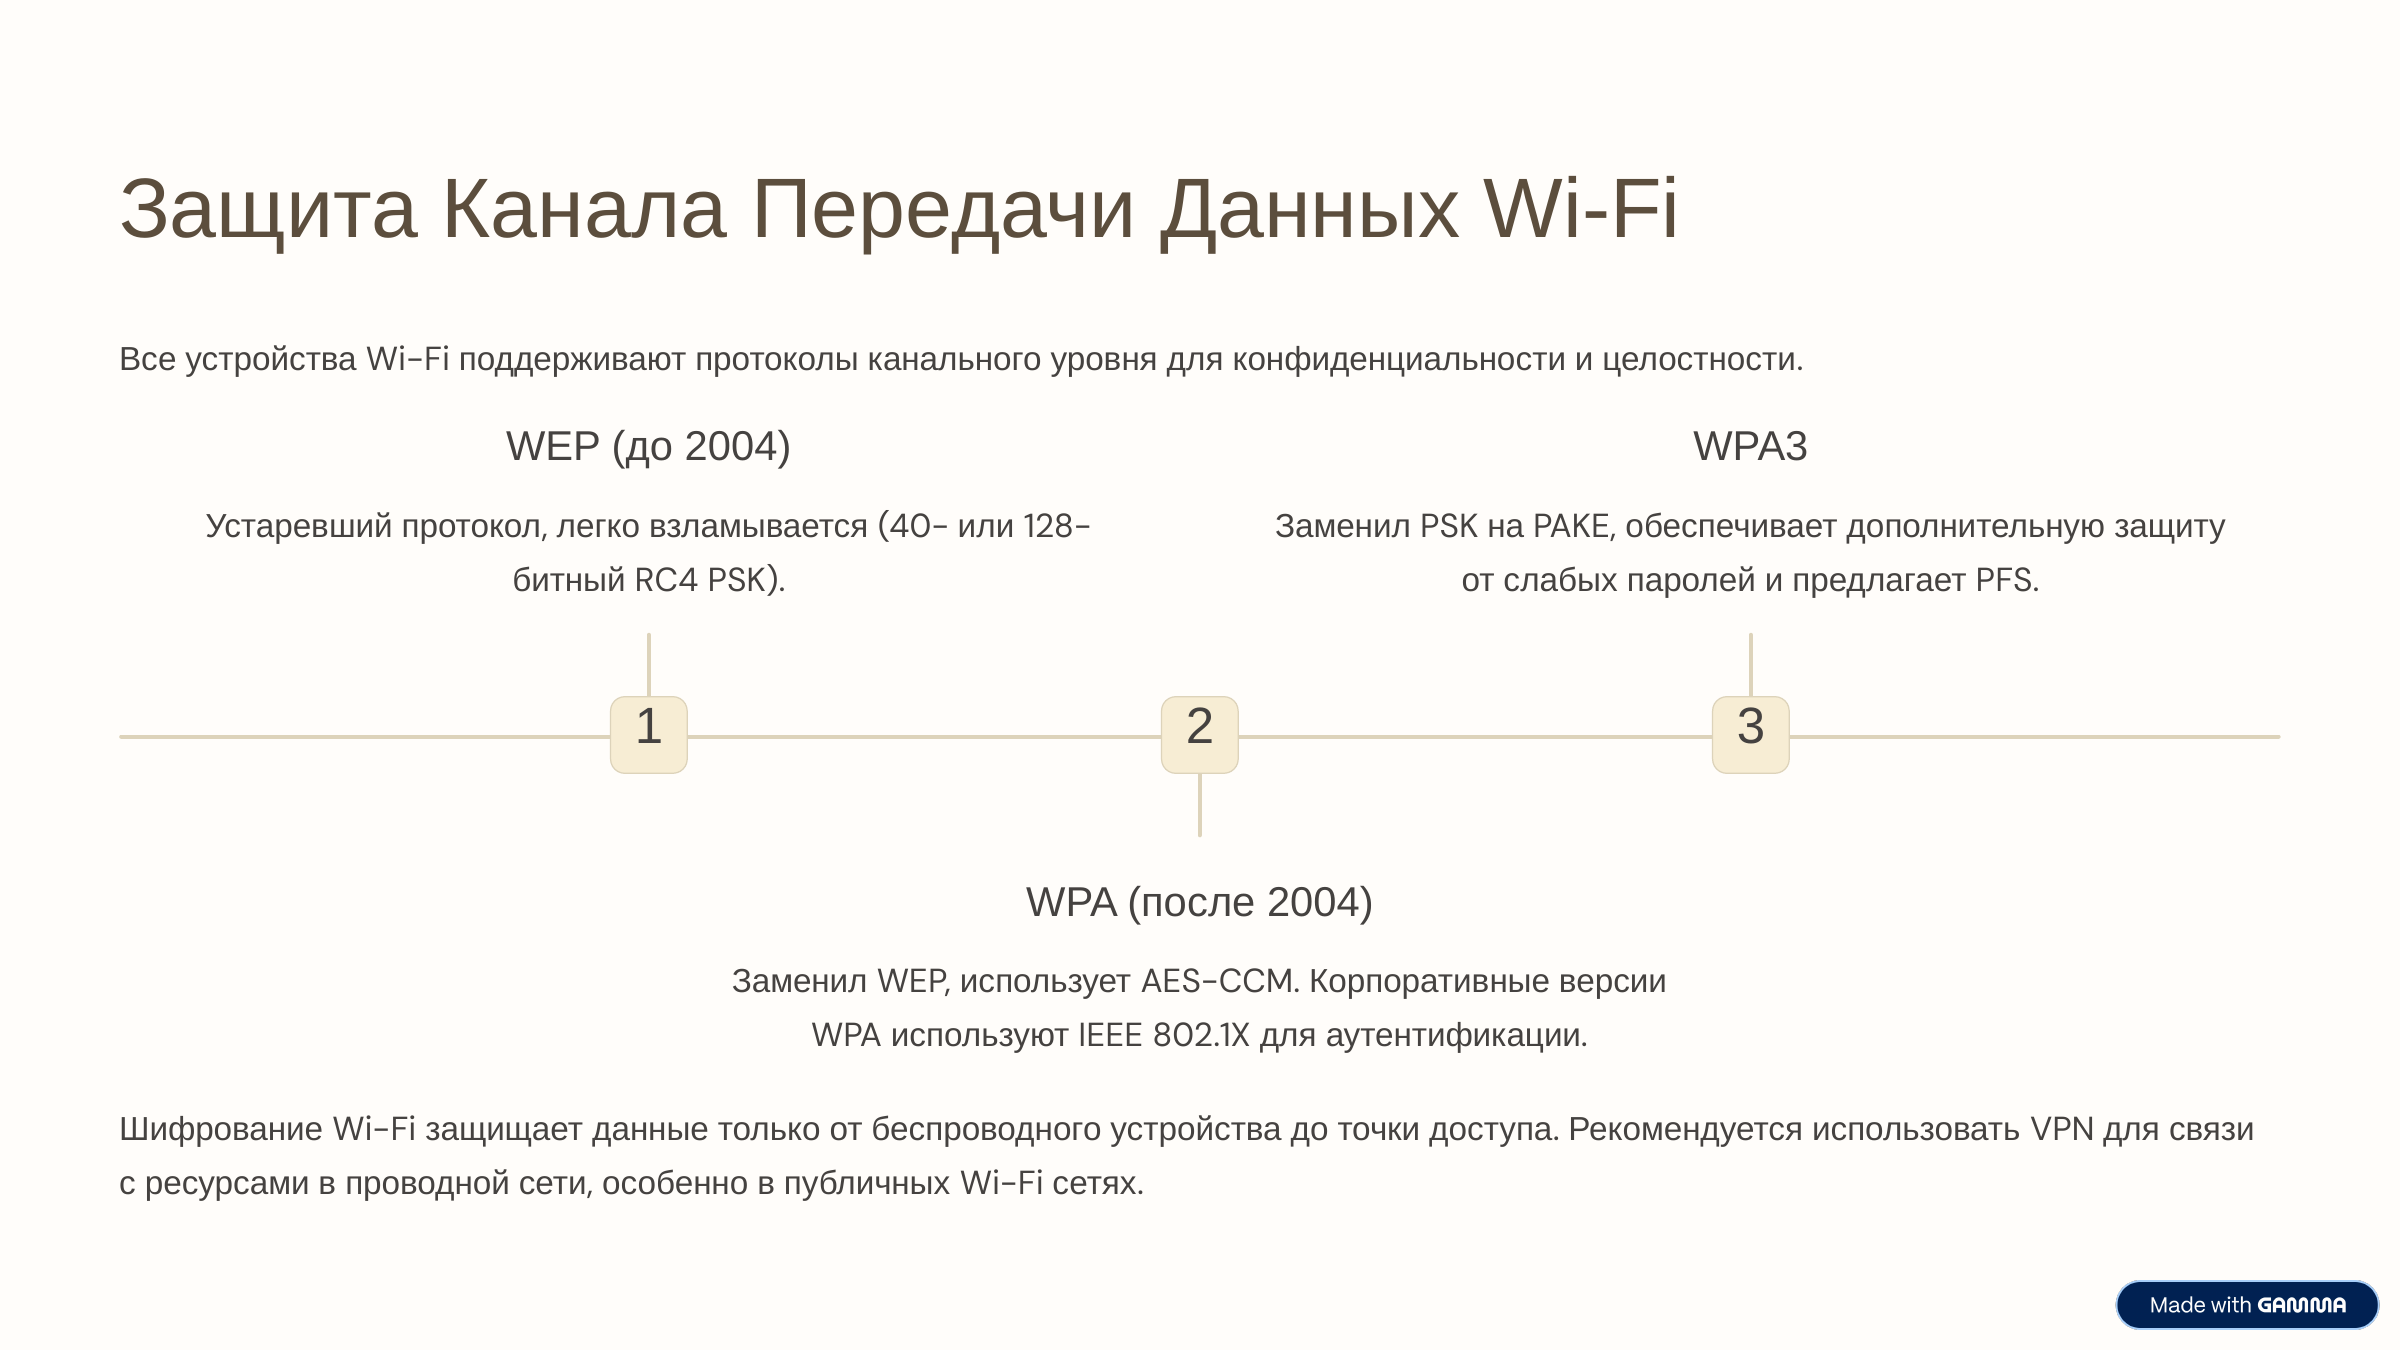

Защита Канала Передачи Данных Wi-Fi
Все устройства Wi-Fi поддерживают протоколы канального уровня для конфиденциальности и целостности.
WEP (до 2004)
WPA3
Устаревший протокол, легко взламывается (40- или 128-битный RC4 PSK).
Заменил PSK на PAKE, обеспечивает дополнительную защиту от слабых паролей и предлагает PFS.

1
2
3

WPA (после 2004)
Заменил WEP, использует AES-CCM. Корпоративные версии WPA используют IEEE 802.1X для аутентификации.
Шифрование Wi-Fi защищает данные только от беспроводного устройства до точки доступа. Рекомендуется использовать VPN для связи с ресурсами в проводной сети, особенно в публичных Wi-Fi сетях.